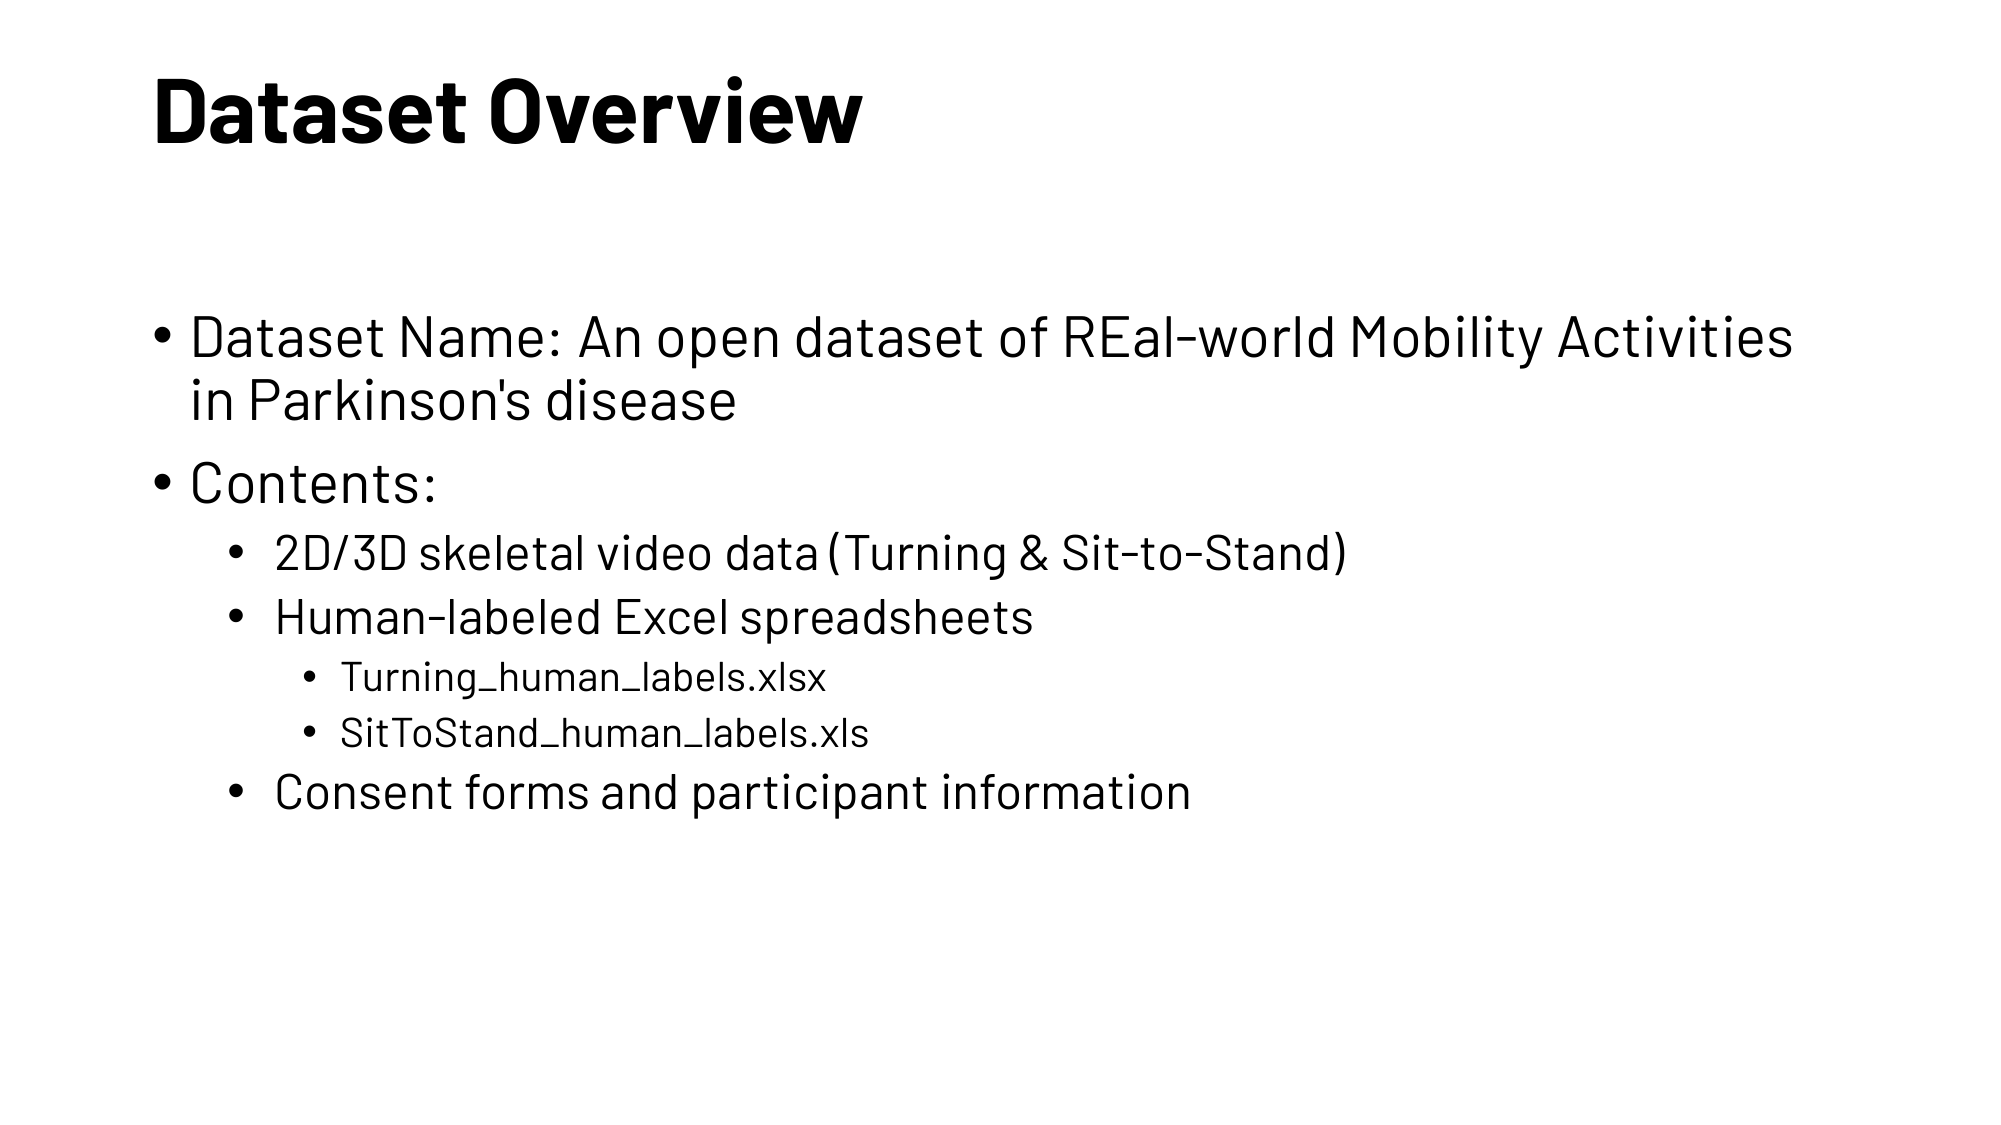

# Dataset Overview
Dataset Name: An open dataset of REal-world Mobility Activities in Parkinson's disease
Contents:
2D/3D skeletal video data (Turning & Sit-to-Stand)
Human-labeled Excel spreadsheets
Turning_human_labels.xlsx
SitToStand_human_labels.xls
Consent forms and participant information